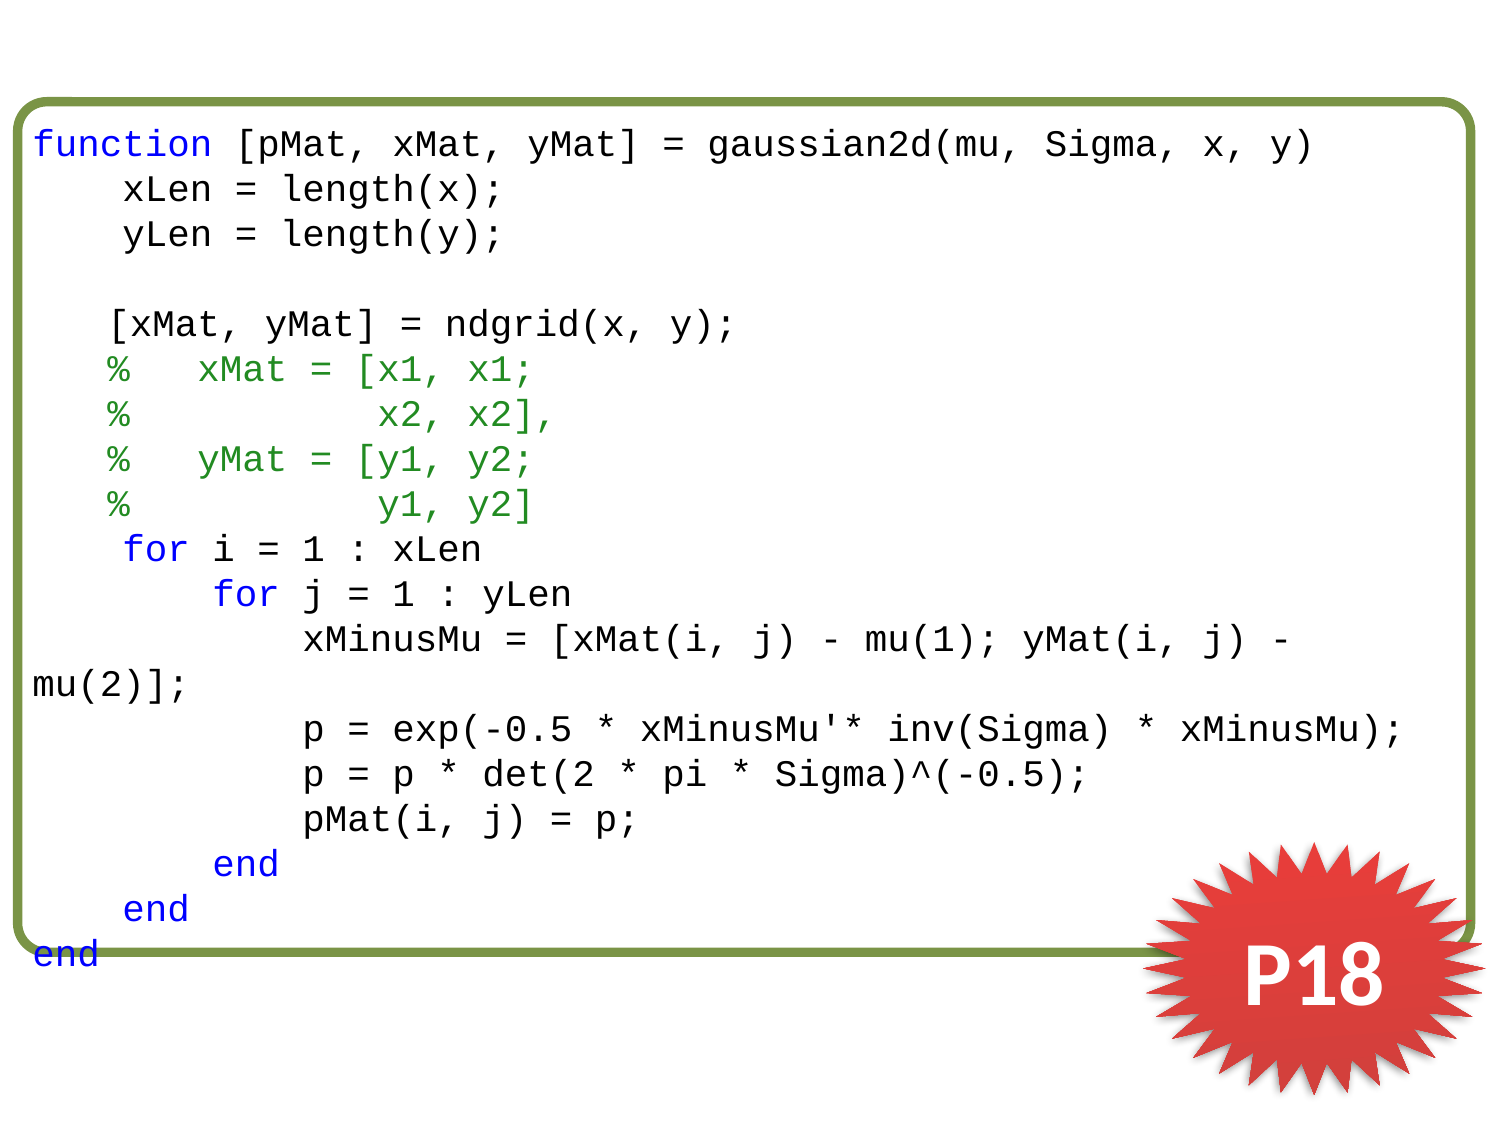

function [pMat, xMat, yMat] = gaussian2d(mu, Sigma, x, y)
    xLen = length(x);
    yLen = length(y);

[xMat, yMat] = ndgrid(x, y);
%   xMat = [x1, x1;
%           x2, x2],
%   yMat = [y1, y2;
%           y1, y2]
    for i = 1 : xLen
        for j = 1 : yLen
            xMinusMu = [xMat(i, j) - mu(1); yMat(i, j) - mu(2)];
            p = exp(-0.5 * xMinusMu'* inv(Sigma) * xMinusMu);
            p = p * det(2 * pi * Sigma)^(-0.5);
            pMat(i, j) = p;
        end
    end
end

P18